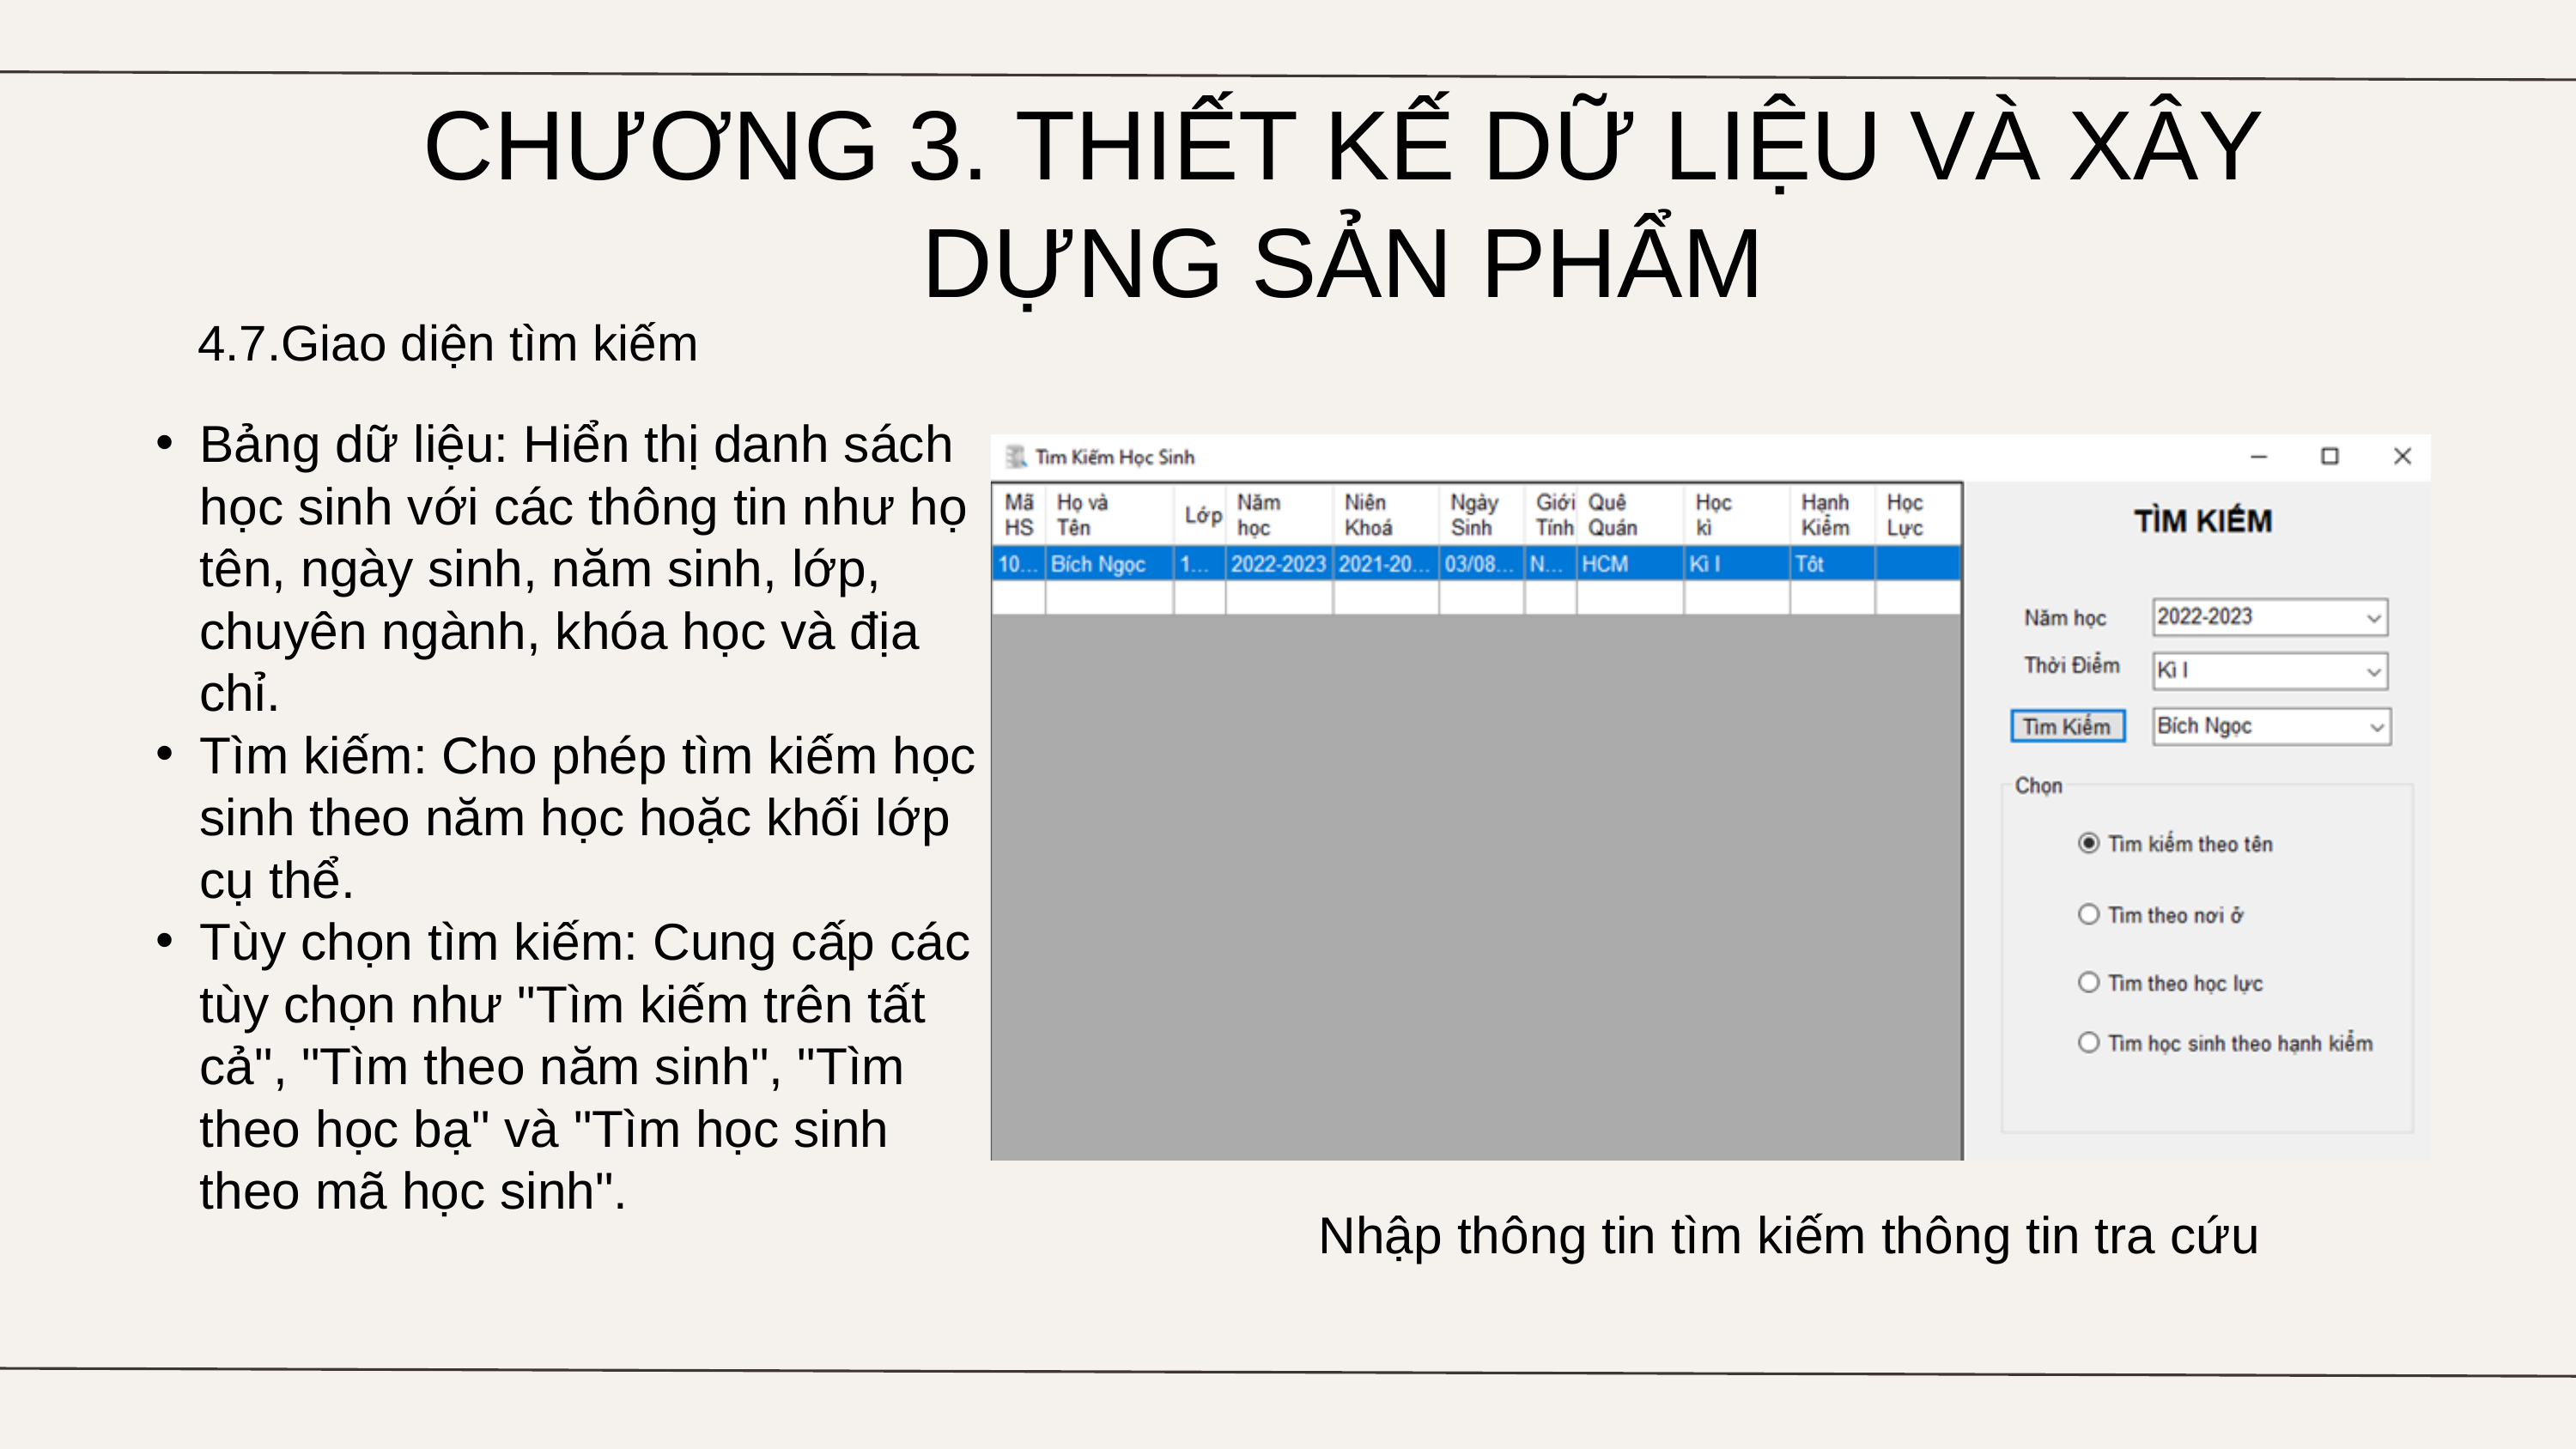

CHƯƠNG 3. THIẾT KẾ DỮ LIỆU VÀ XÂY DỰNG SẢN PHẨM
4.7.Giao diện tìm kiếm
Bảng dữ liệu: Hiển thị danh sách học sinh với các thông tin như họ tên, ngày sinh, năm sinh, lớp, chuyên ngành, khóa học và địa chỉ.
Tìm kiếm: Cho phép tìm kiếm học sinh theo năm học hoặc khối lớp cụ thể.
Tùy chọn tìm kiếm: Cung cấp các tùy chọn như "Tìm kiếm trên tất cả", "Tìm theo năm sinh", "Tìm theo học bạ" và "Tìm học sinh theo mã học sinh".

Nhập thông tin tìm kiếm thông tin tra cứu